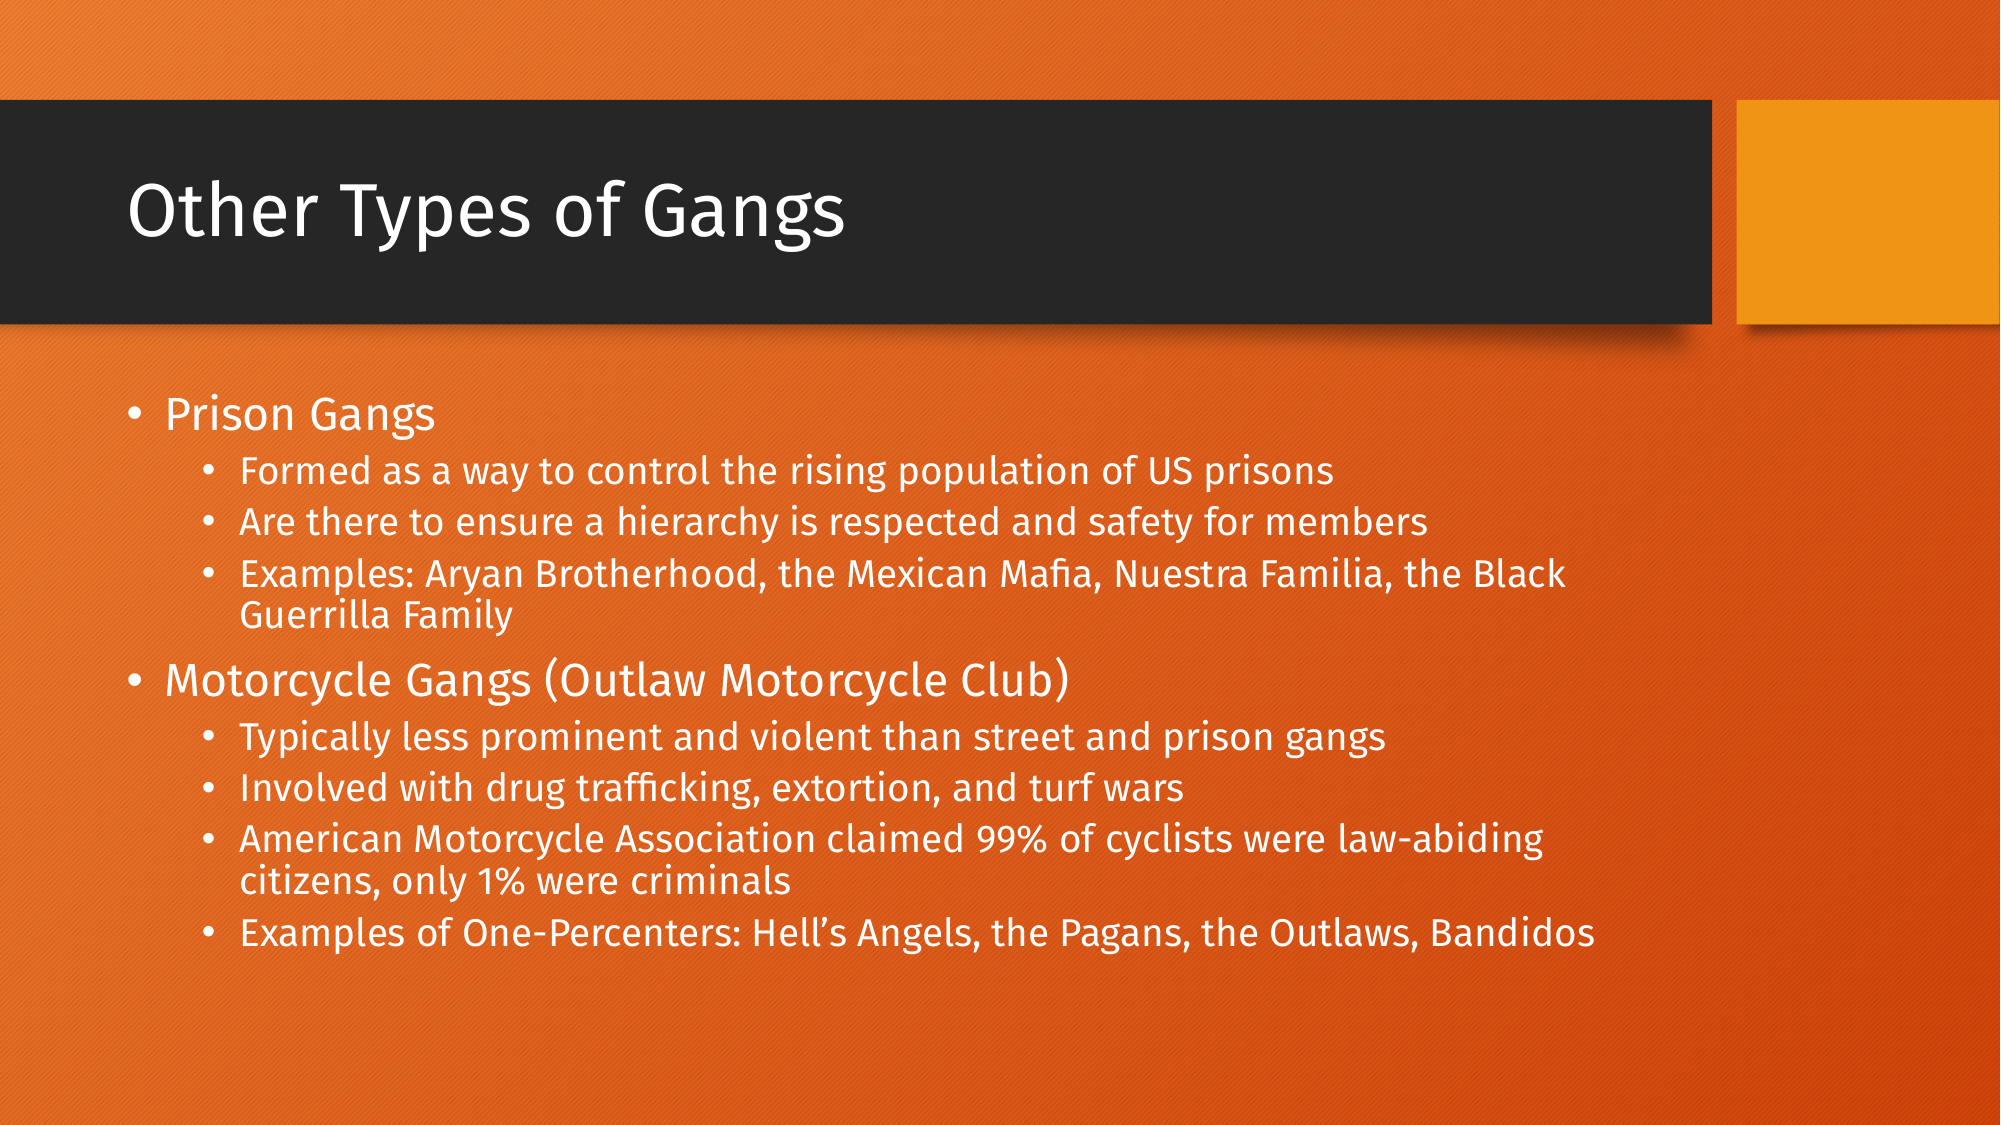

# Other Types of Gangs
Prison Gangs
Formed as a way to control the rising population of US prisons
Are there to ensure a hierarchy is respected and safety for members
Examples: Aryan Brotherhood, the Mexican Mafia, Nuestra Familia, the Black Guerrilla Family
Motorcycle Gangs (Outlaw Motorcycle Club)
Typically less prominent and violent than street and prison gangs
Involved with drug trafficking, extortion, and turf wars
American Motorcycle Association claimed 99% of cyclists were law-abiding citizens, only 1% were criminals
Examples of One-Percenters: Hell’s Angels, the Pagans, the Outlaws, Bandidos